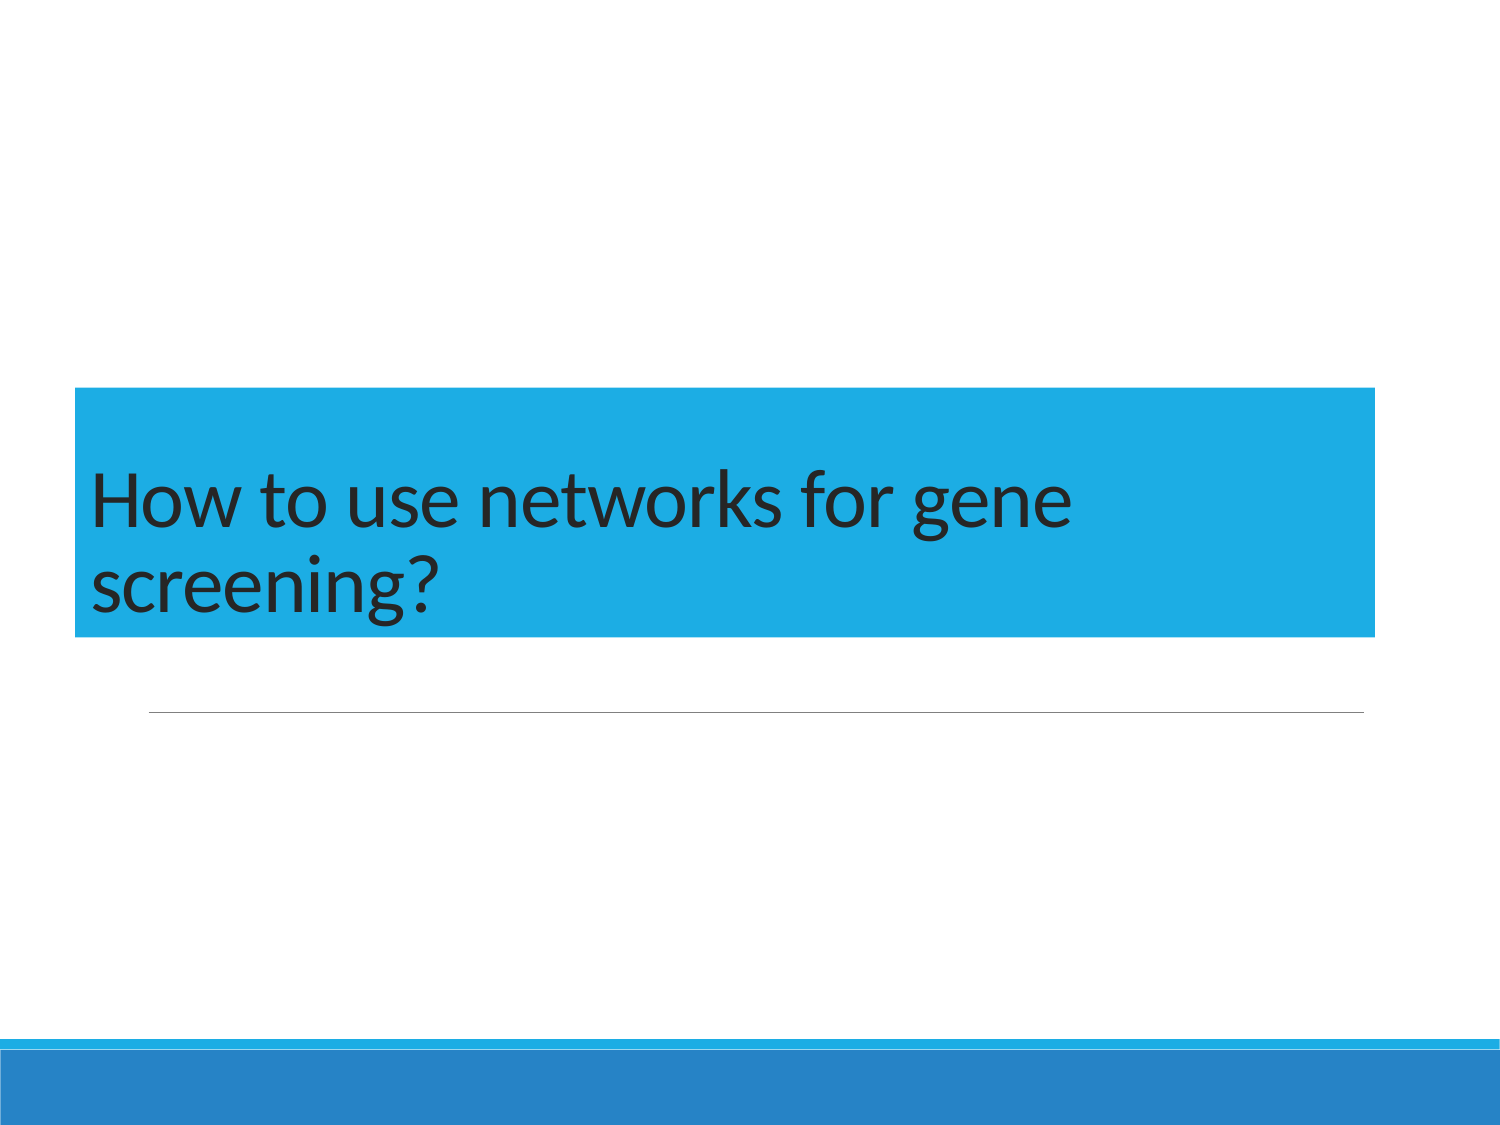

# How to use networks for gene screening?